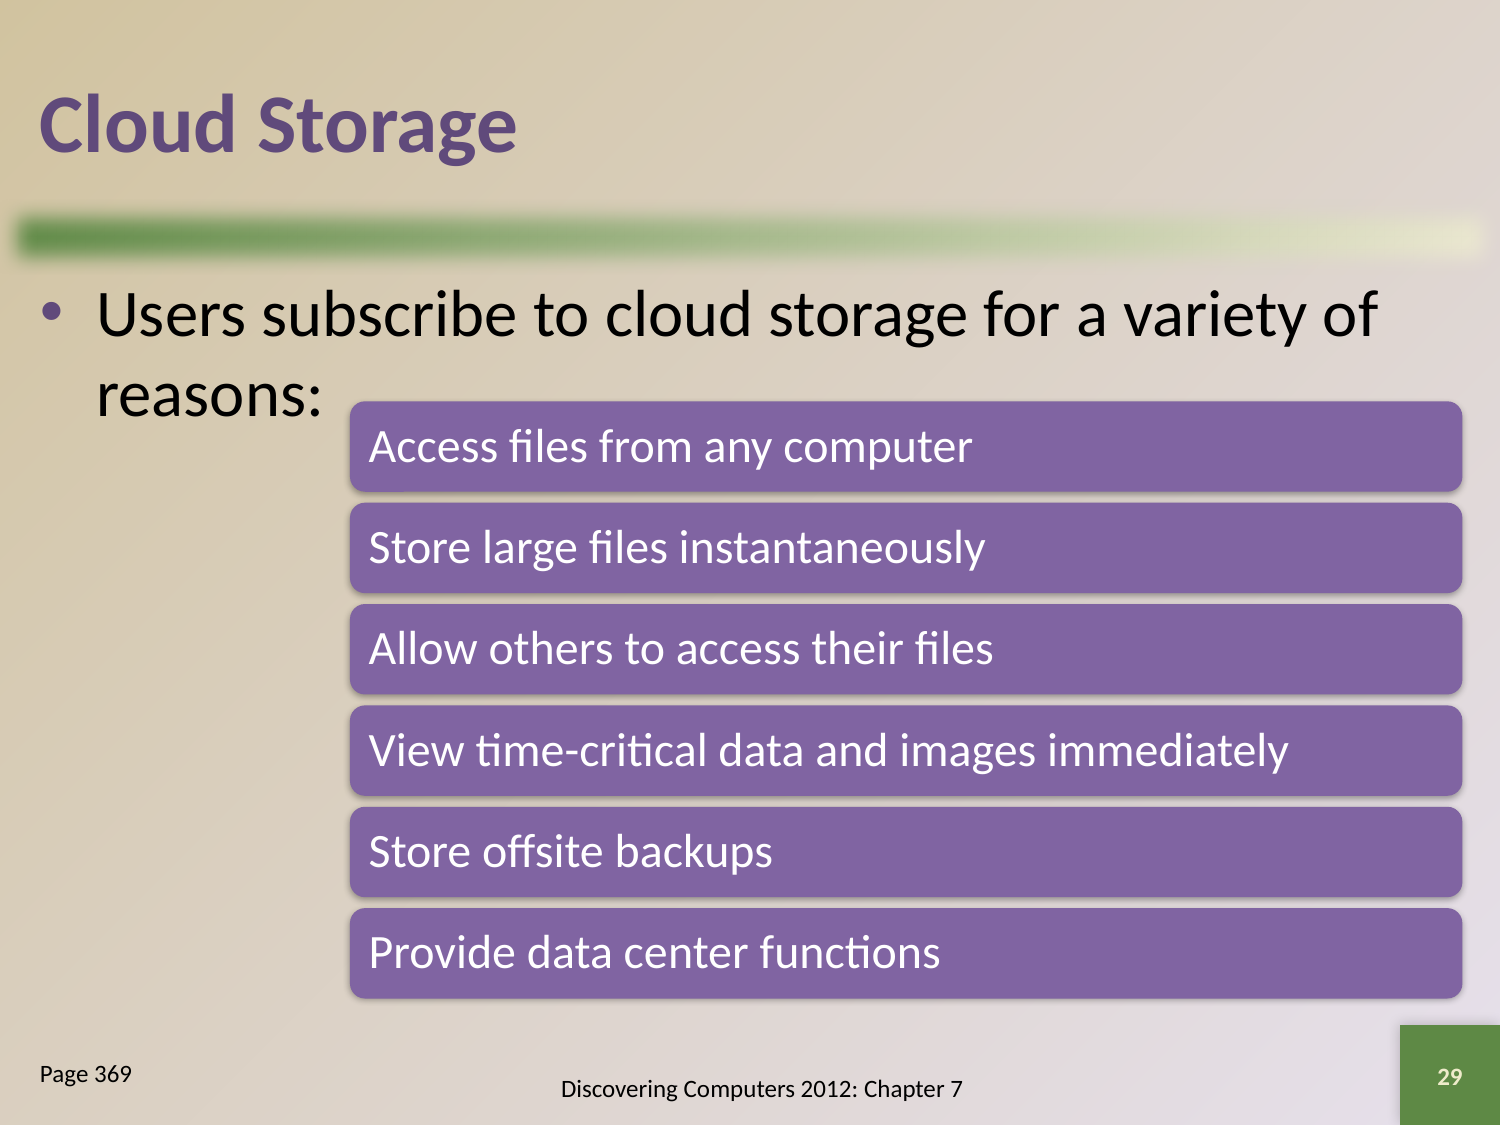

# Cloud Storage
Users subscribe to cloud storage for a variety of reasons:
Access files from any computer
Store large files instantaneously
Allow others to access their files
View time-critical data and images immediately
Store offsite backups
Provide data center functions
29
Page 369
Discovering Computers 2012: Chapter 7